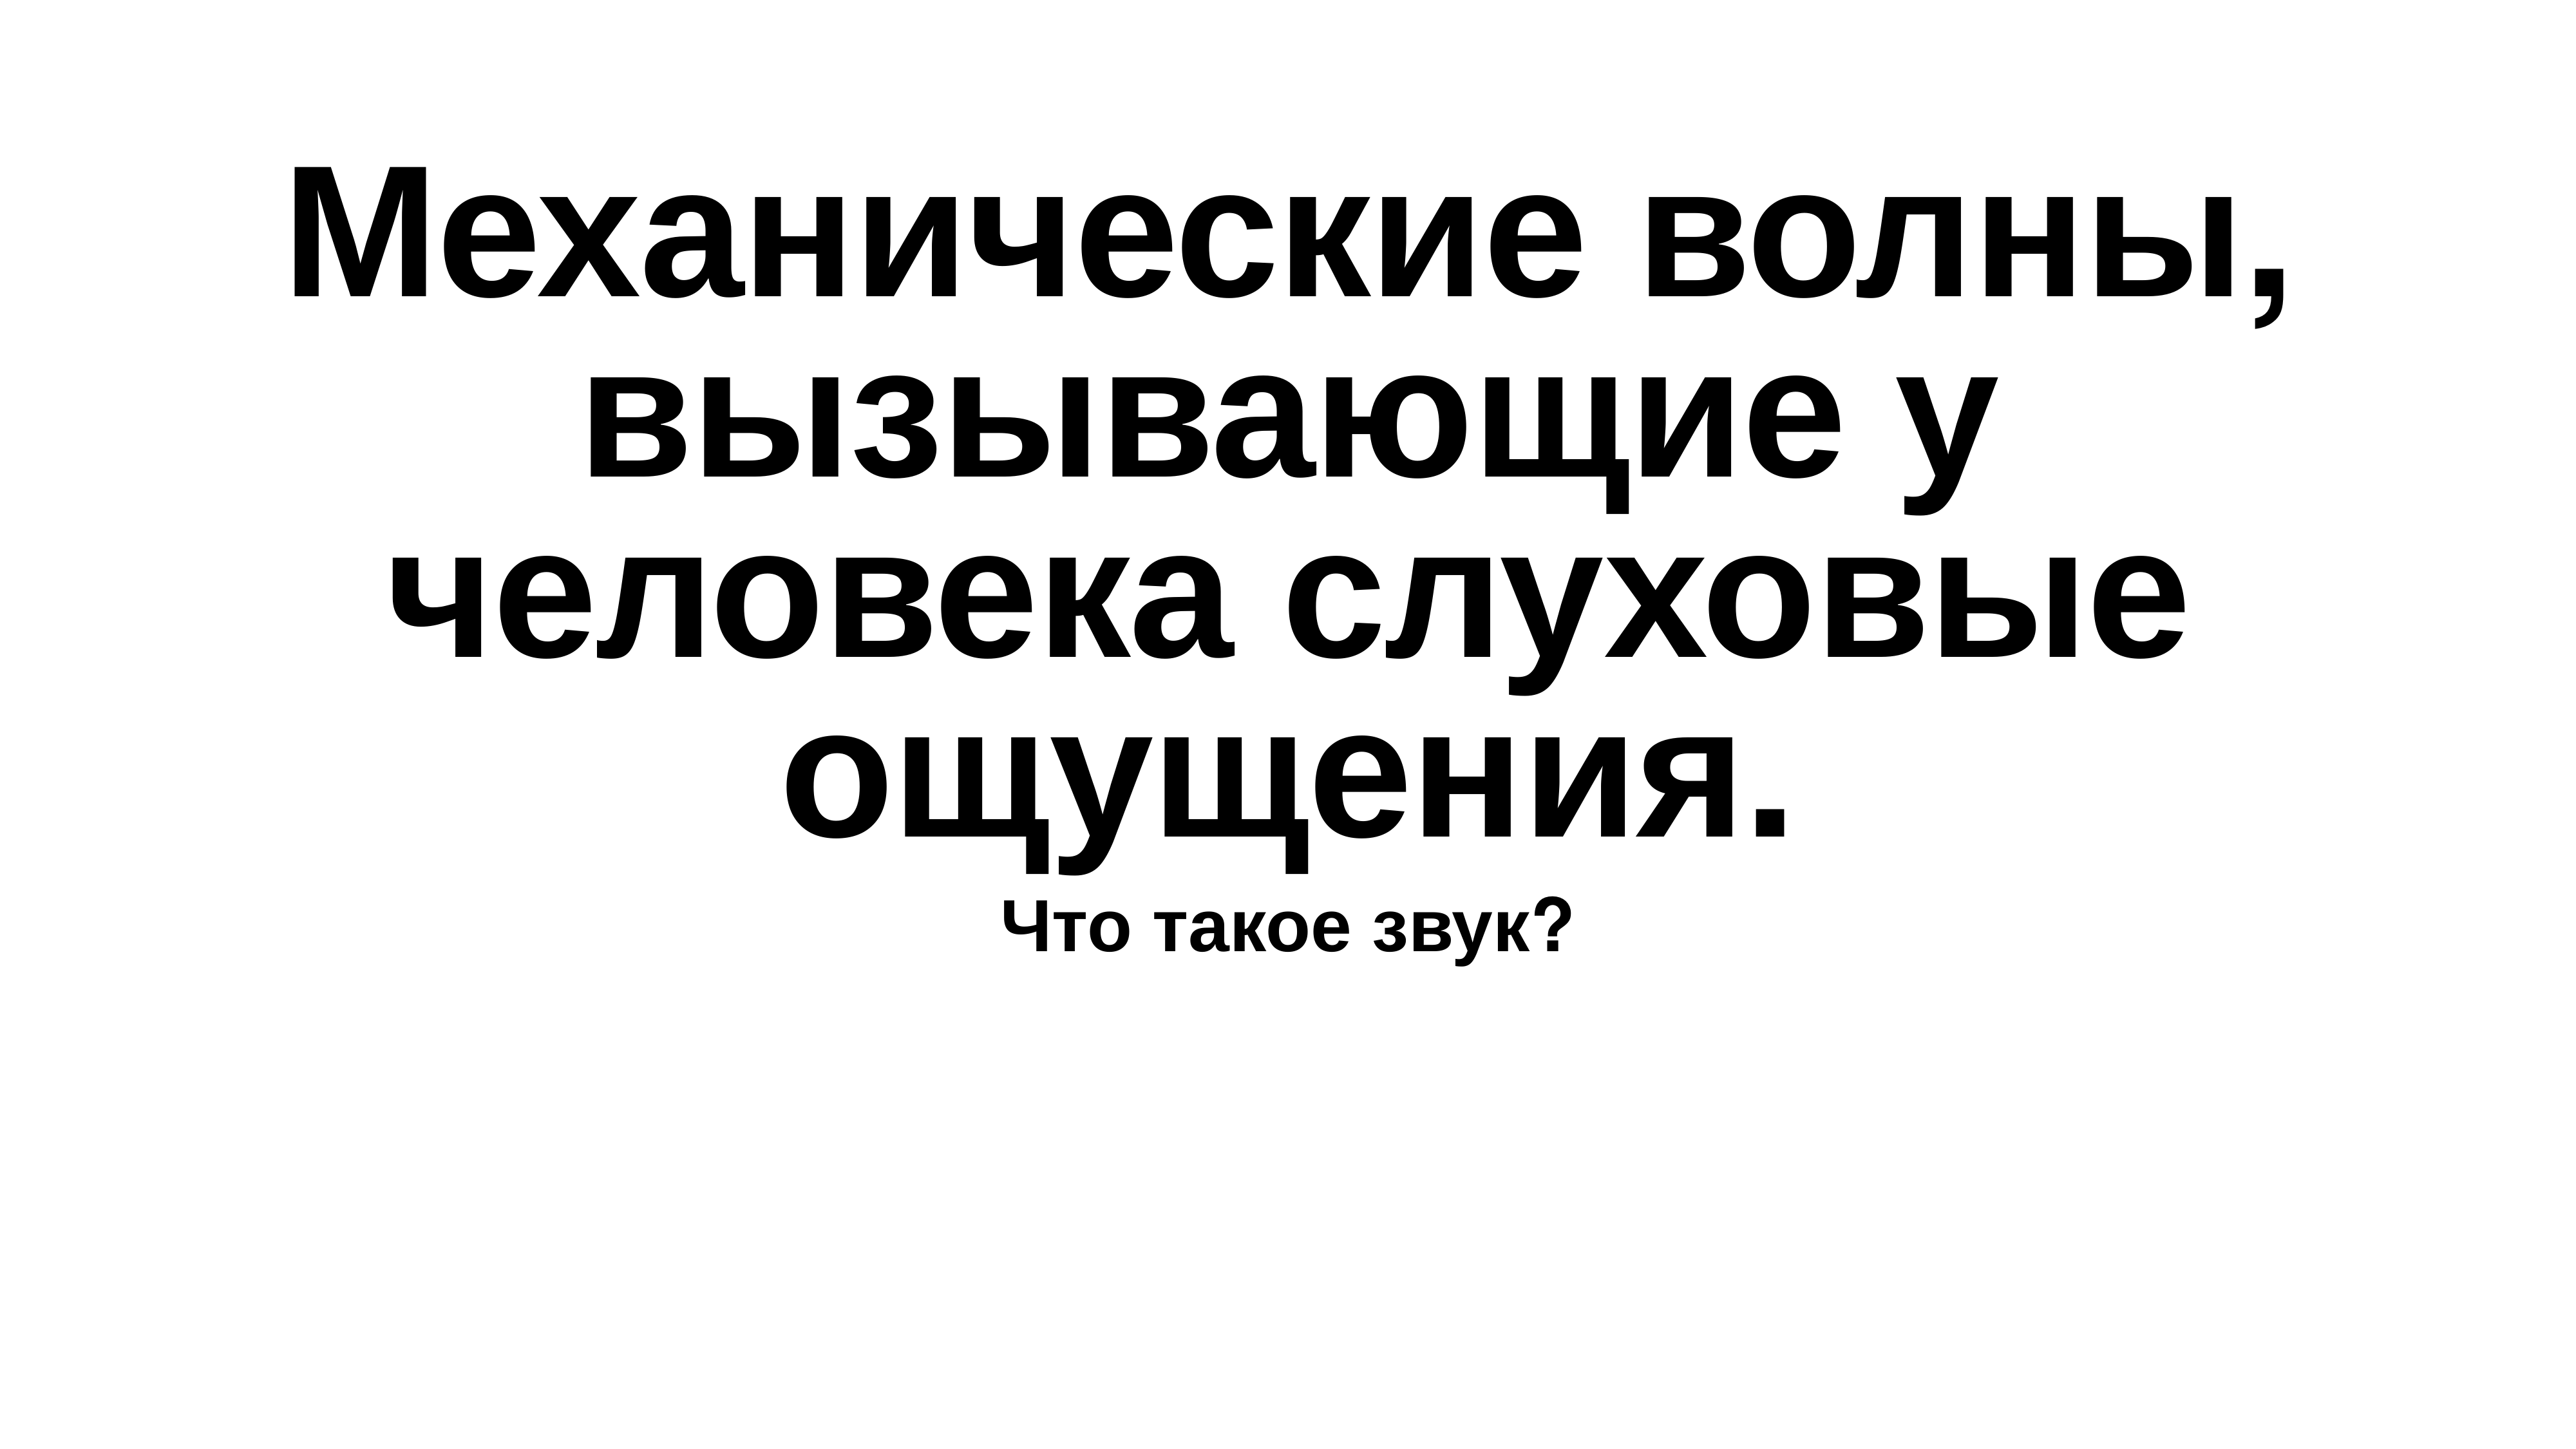

Механические волны, вызывающие у человека слуховые ощущения.
Что такое звук?